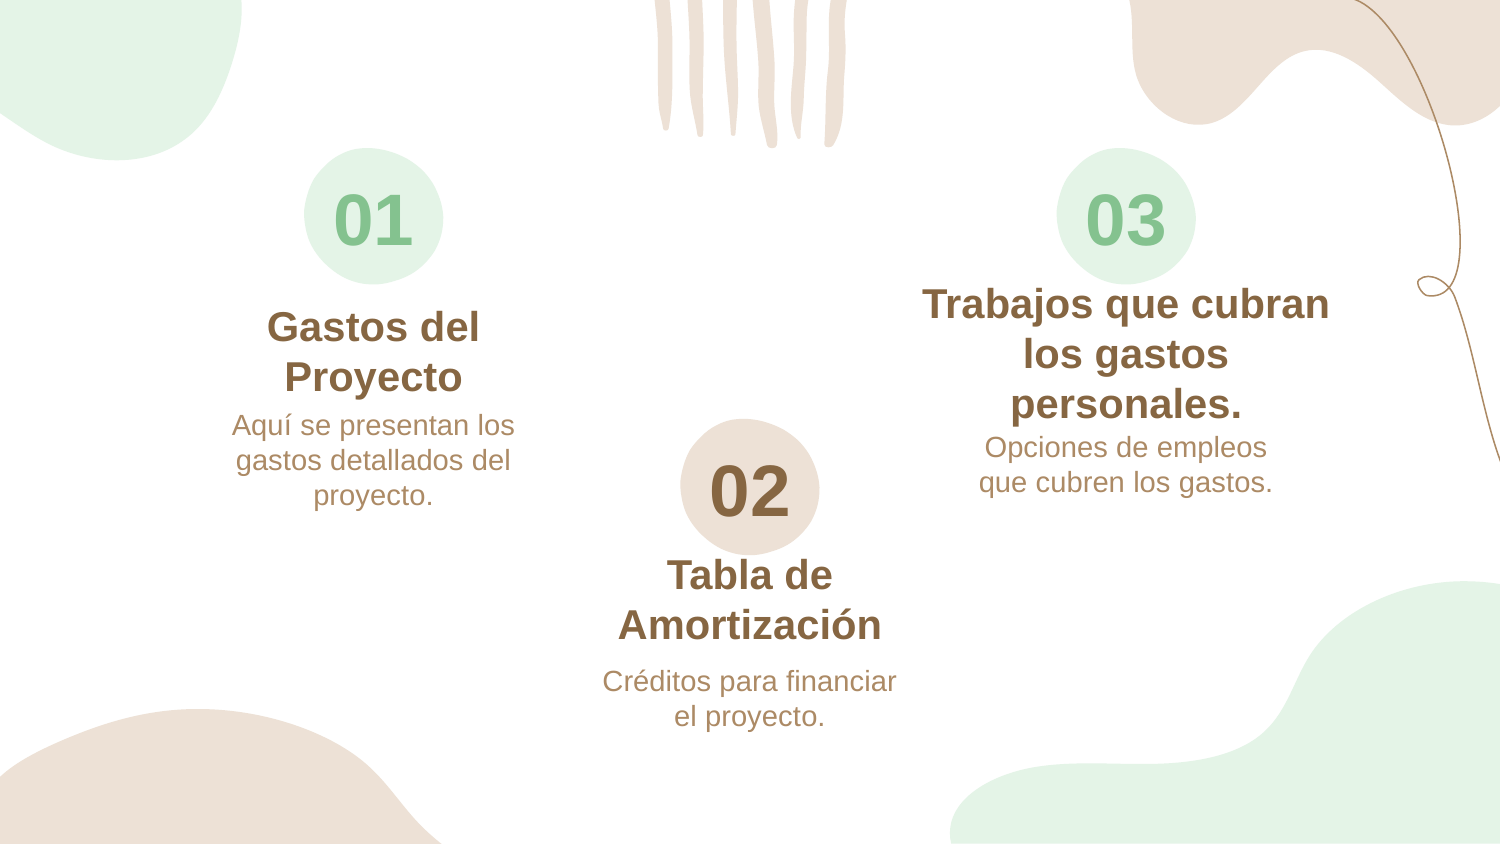

# 01
03
Trabajos que cubran los gastos personales.
Gastos del Proyecto
Aquí se presentan los gastos detallados del proyecto.
Opciones de empleos que cubren los gastos.

02
Tabla de Amortización
Créditos para financiar el proyecto.